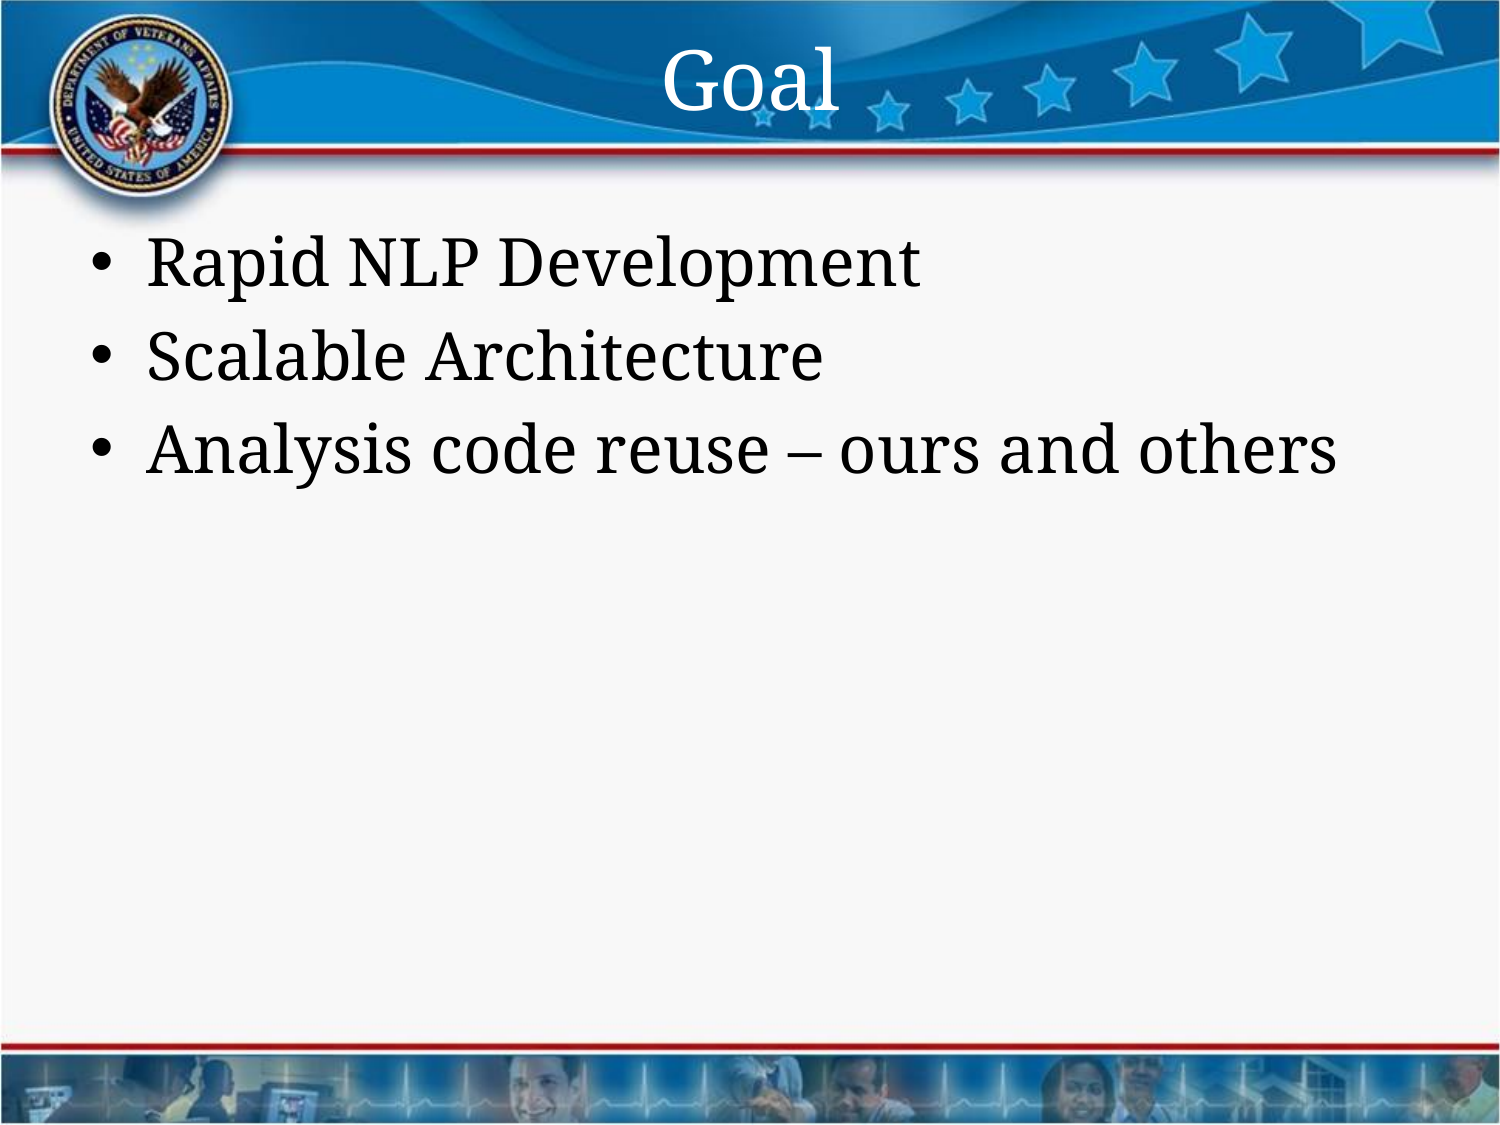

# Goal
Rapid NLP Development
Scalable Architecture
Analysis code reuse – ours and others